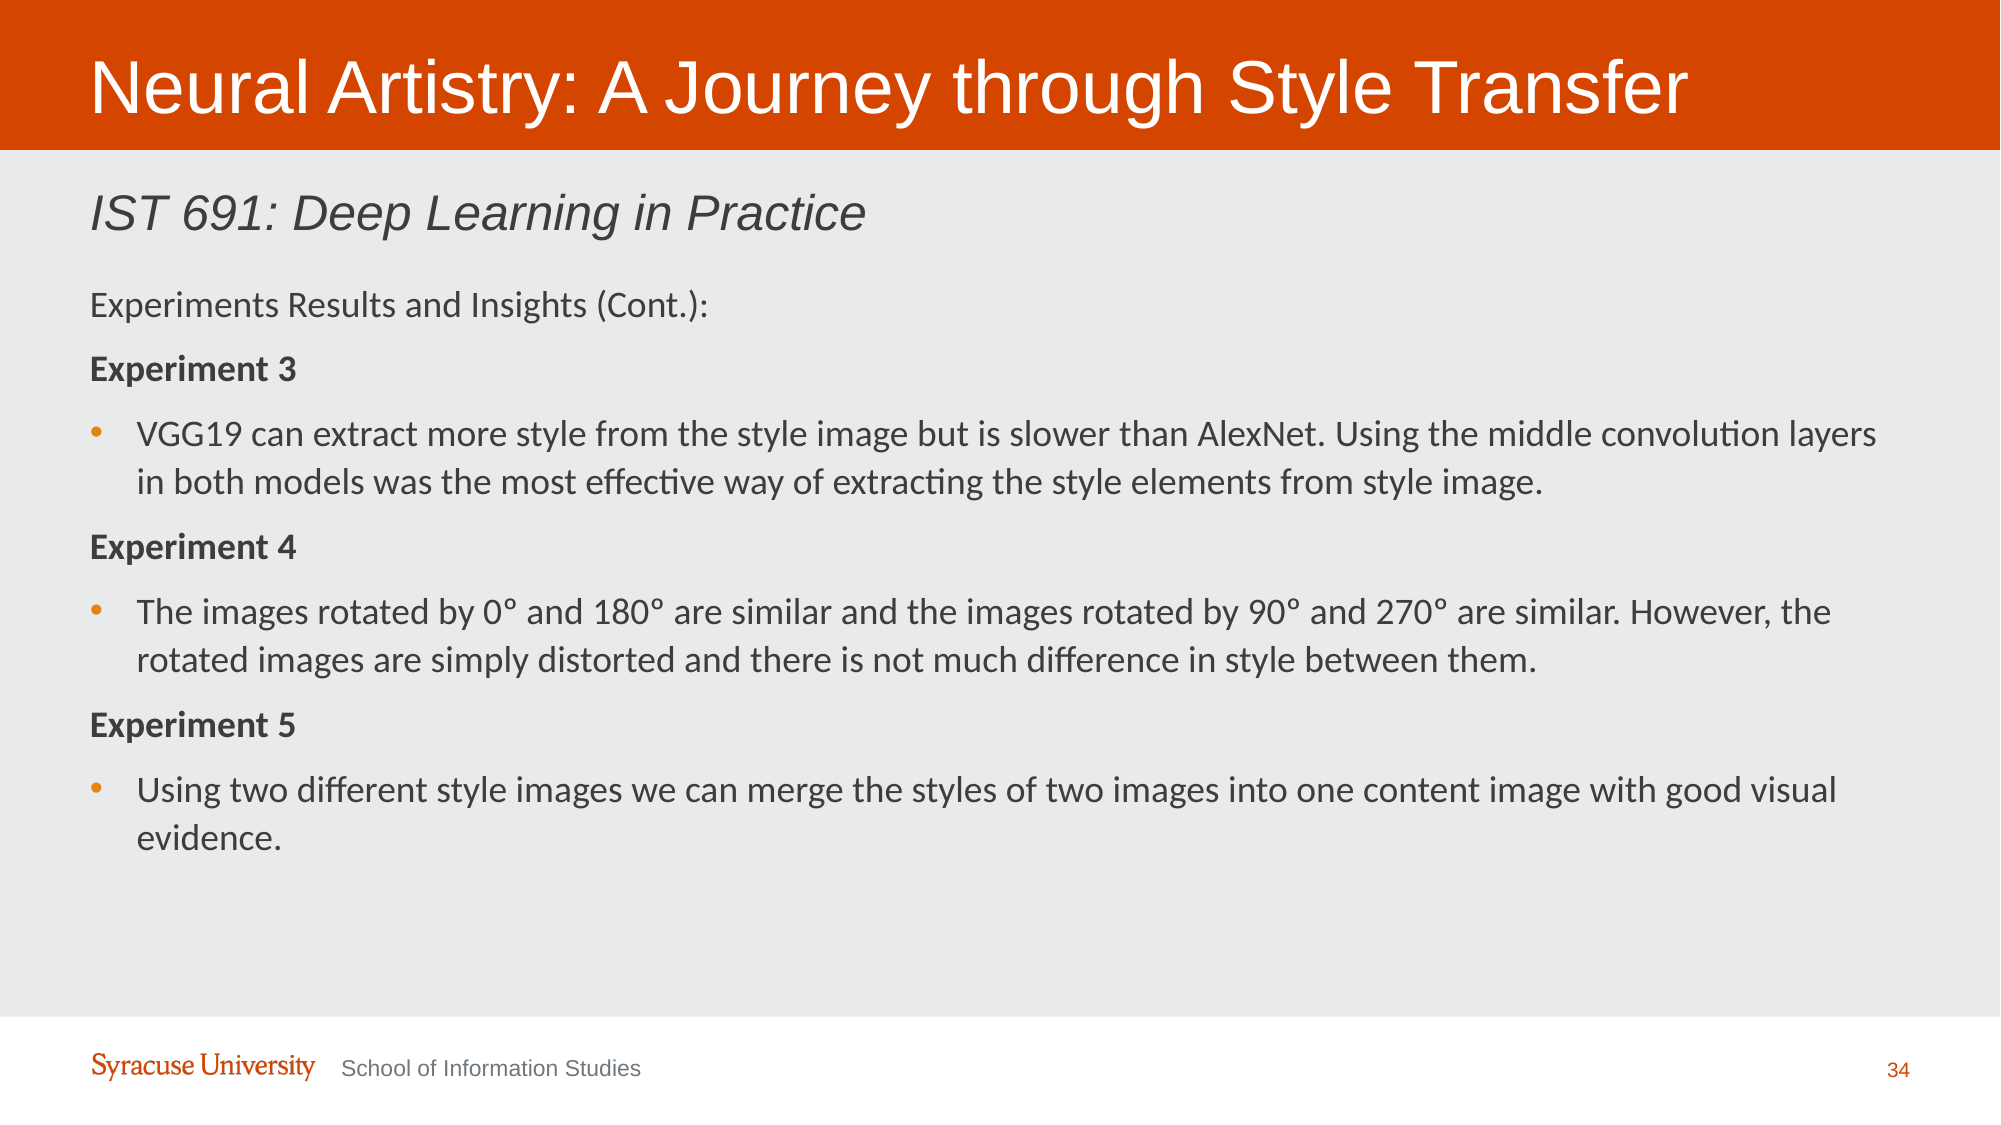

# Neural Artistry: A Journey through Style Transfer
IST 691: Deep Learning in Practice
Experiments Results and Insights (Cont.):
Experiment 3
VGG19 can extract more style from the style image but is slower than AlexNet. Using the middle convolution layers in both models was the most effective way of extracting the style elements from style image.
Experiment 4
The images rotated by 0º and 180º are similar and the images rotated by 90º and 270º are similar. However, the rotated images are simply distorted and there is not much difference in style between them.
Experiment 5
Using two different style images we can merge the styles of two images into one content image with good visual evidence.

34
School of Information Studies